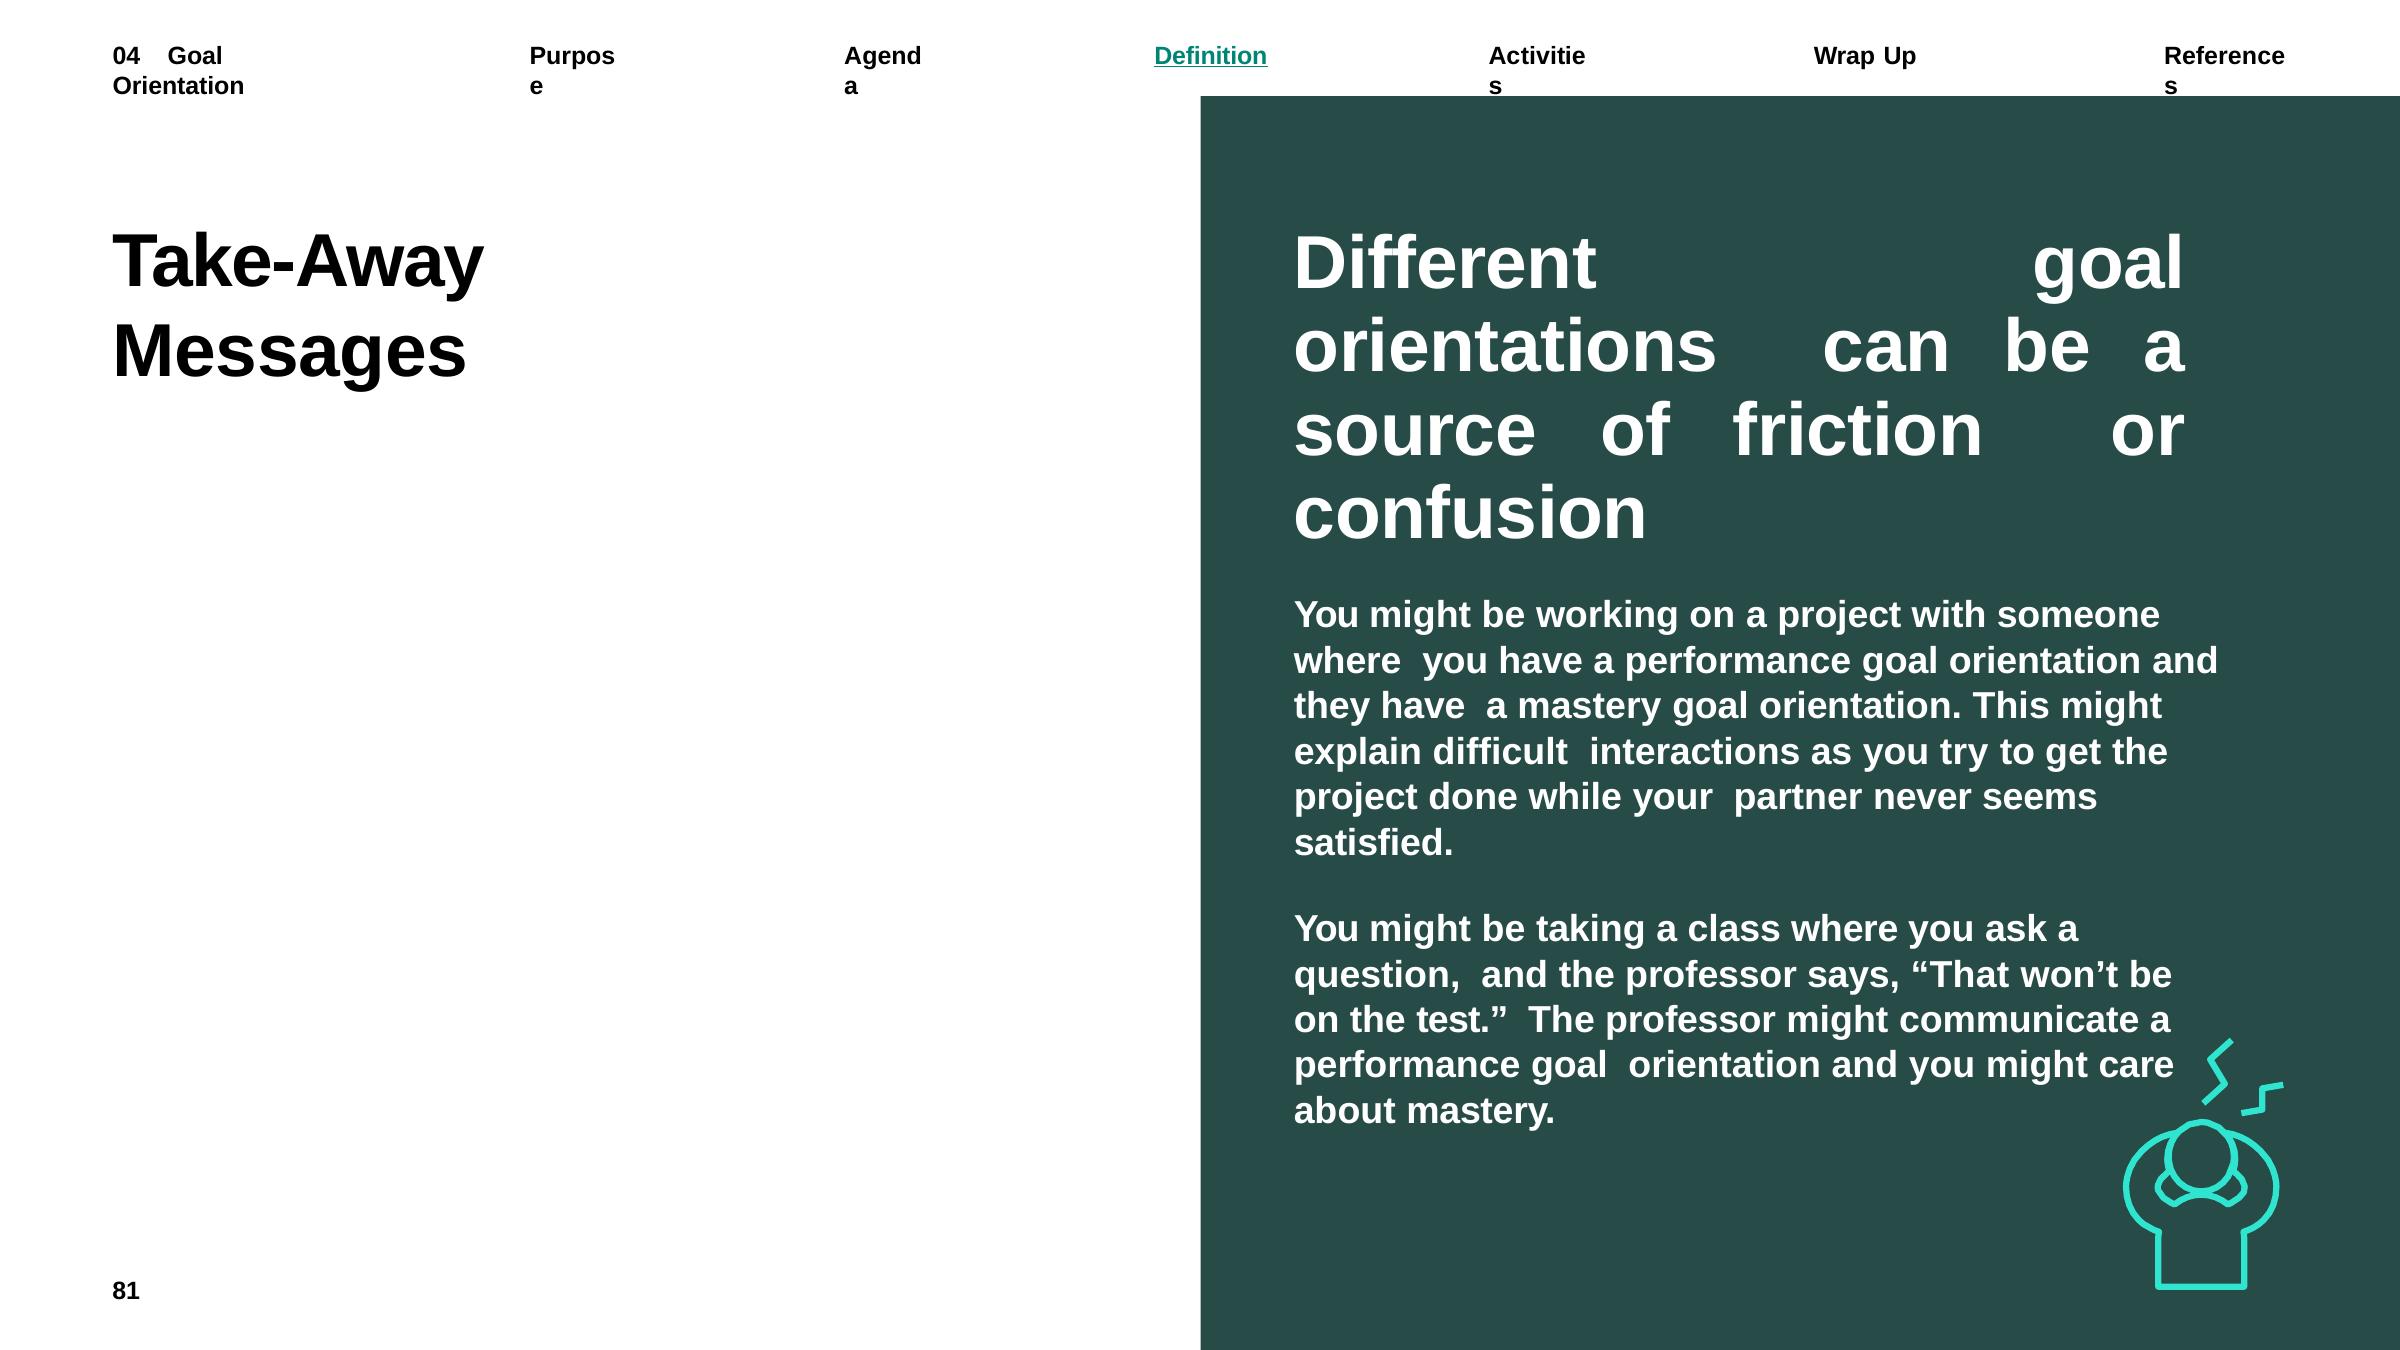

04	Goal Orientation
Purpose
Agenda
Definition
Activities
Wrap Up
References

Take-Away Messages
Different goal orientations  can be a source of friction  or confusion
You might be working on a project with someone where  you have a performance goal orientation and they have  a mastery goal orientation. This might explain difficult  interactions as you try to get the project done while your  partner never seems satisfied.

You might be taking a class where you ask a question,  and the professor says, “That won’t be on the test.”  The professor might communicate a performance goal  orientation and you might care about mastery.

81